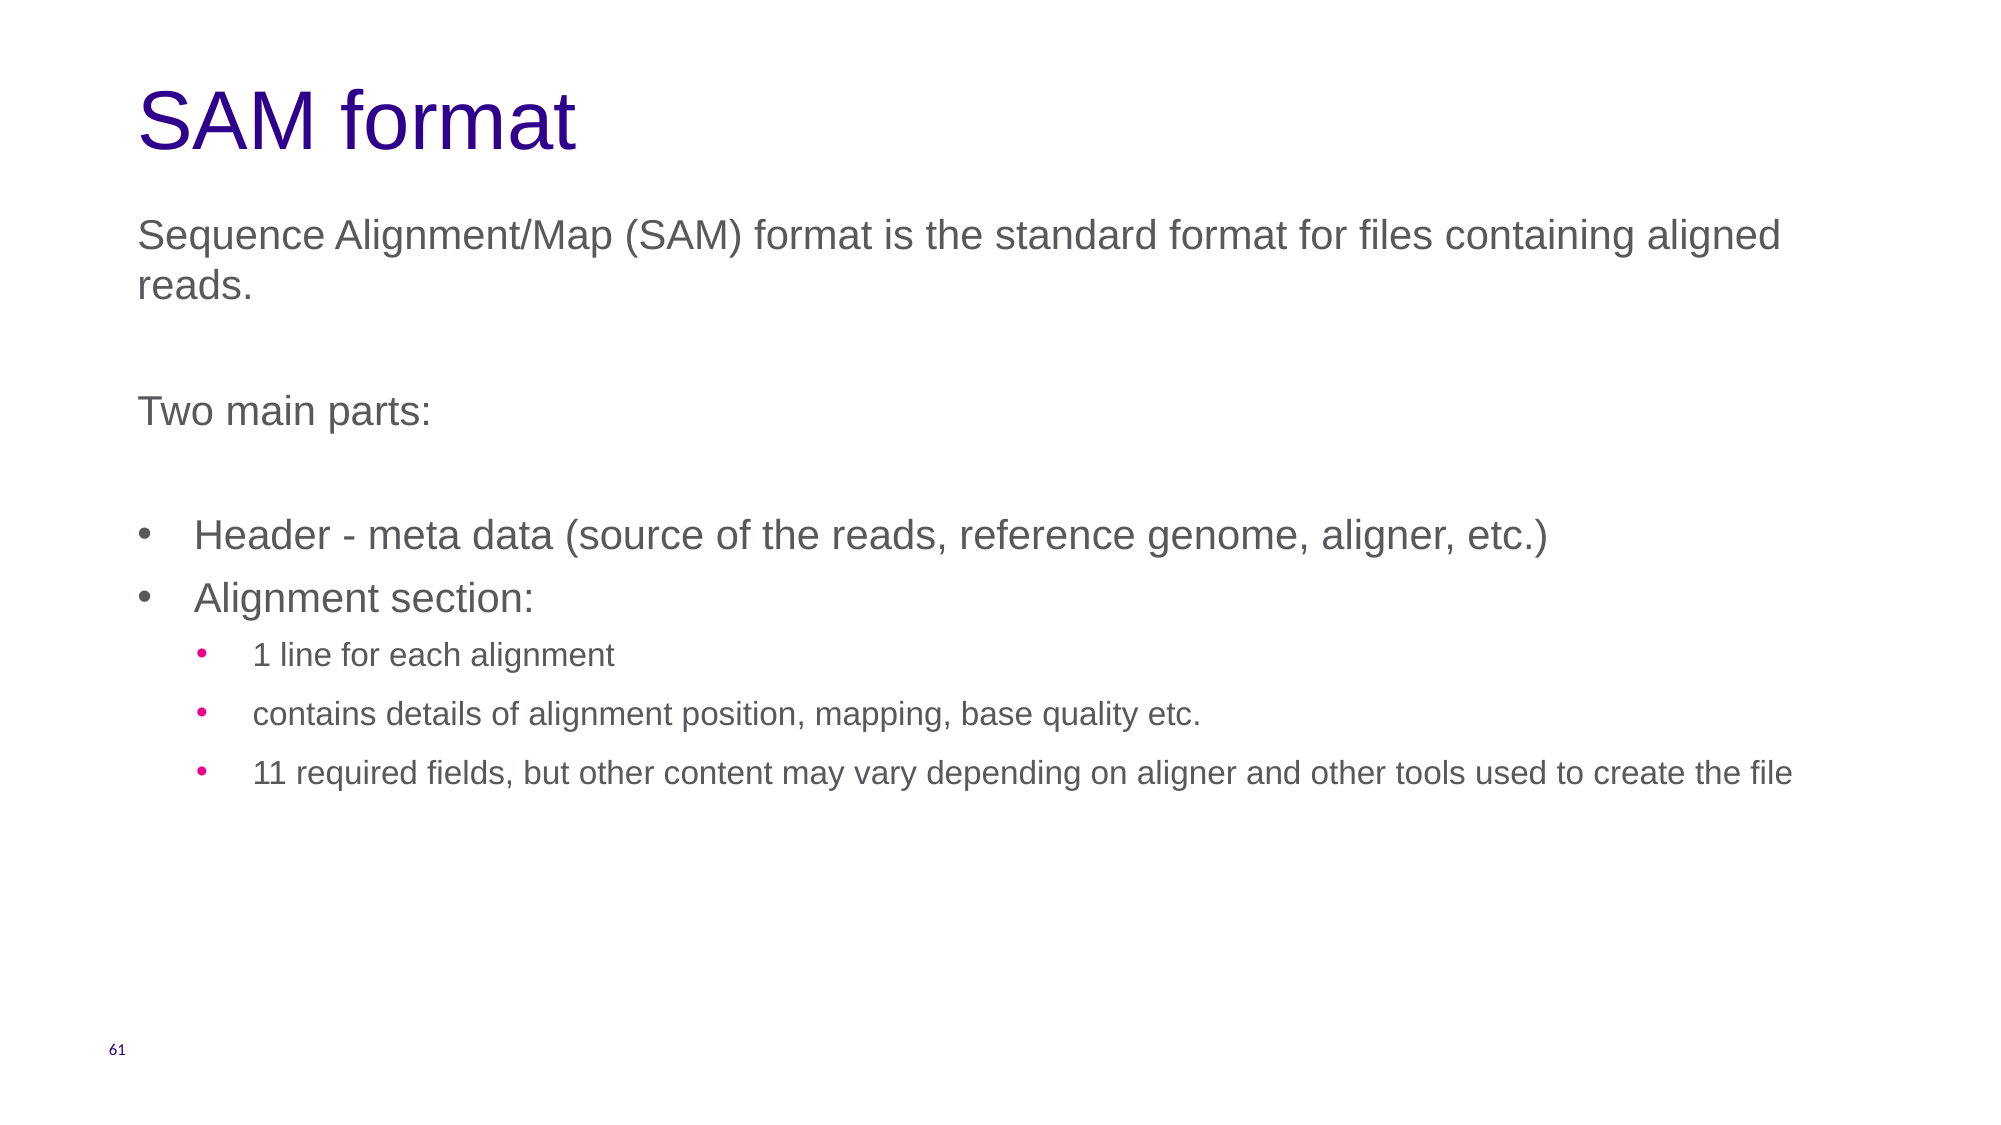

# SAM format
Sequence Alignment/Map (SAM) format is the standard format for files containing aligned reads.

Two main parts:

Header - meta data (source of the reads, reference genome, aligner, etc.)
Alignment section:
1 line for each alignment
contains details of alignment position, mapping, base quality etc.
11 required fields, but other content may vary depending on aligner and other tools used to create the file
61